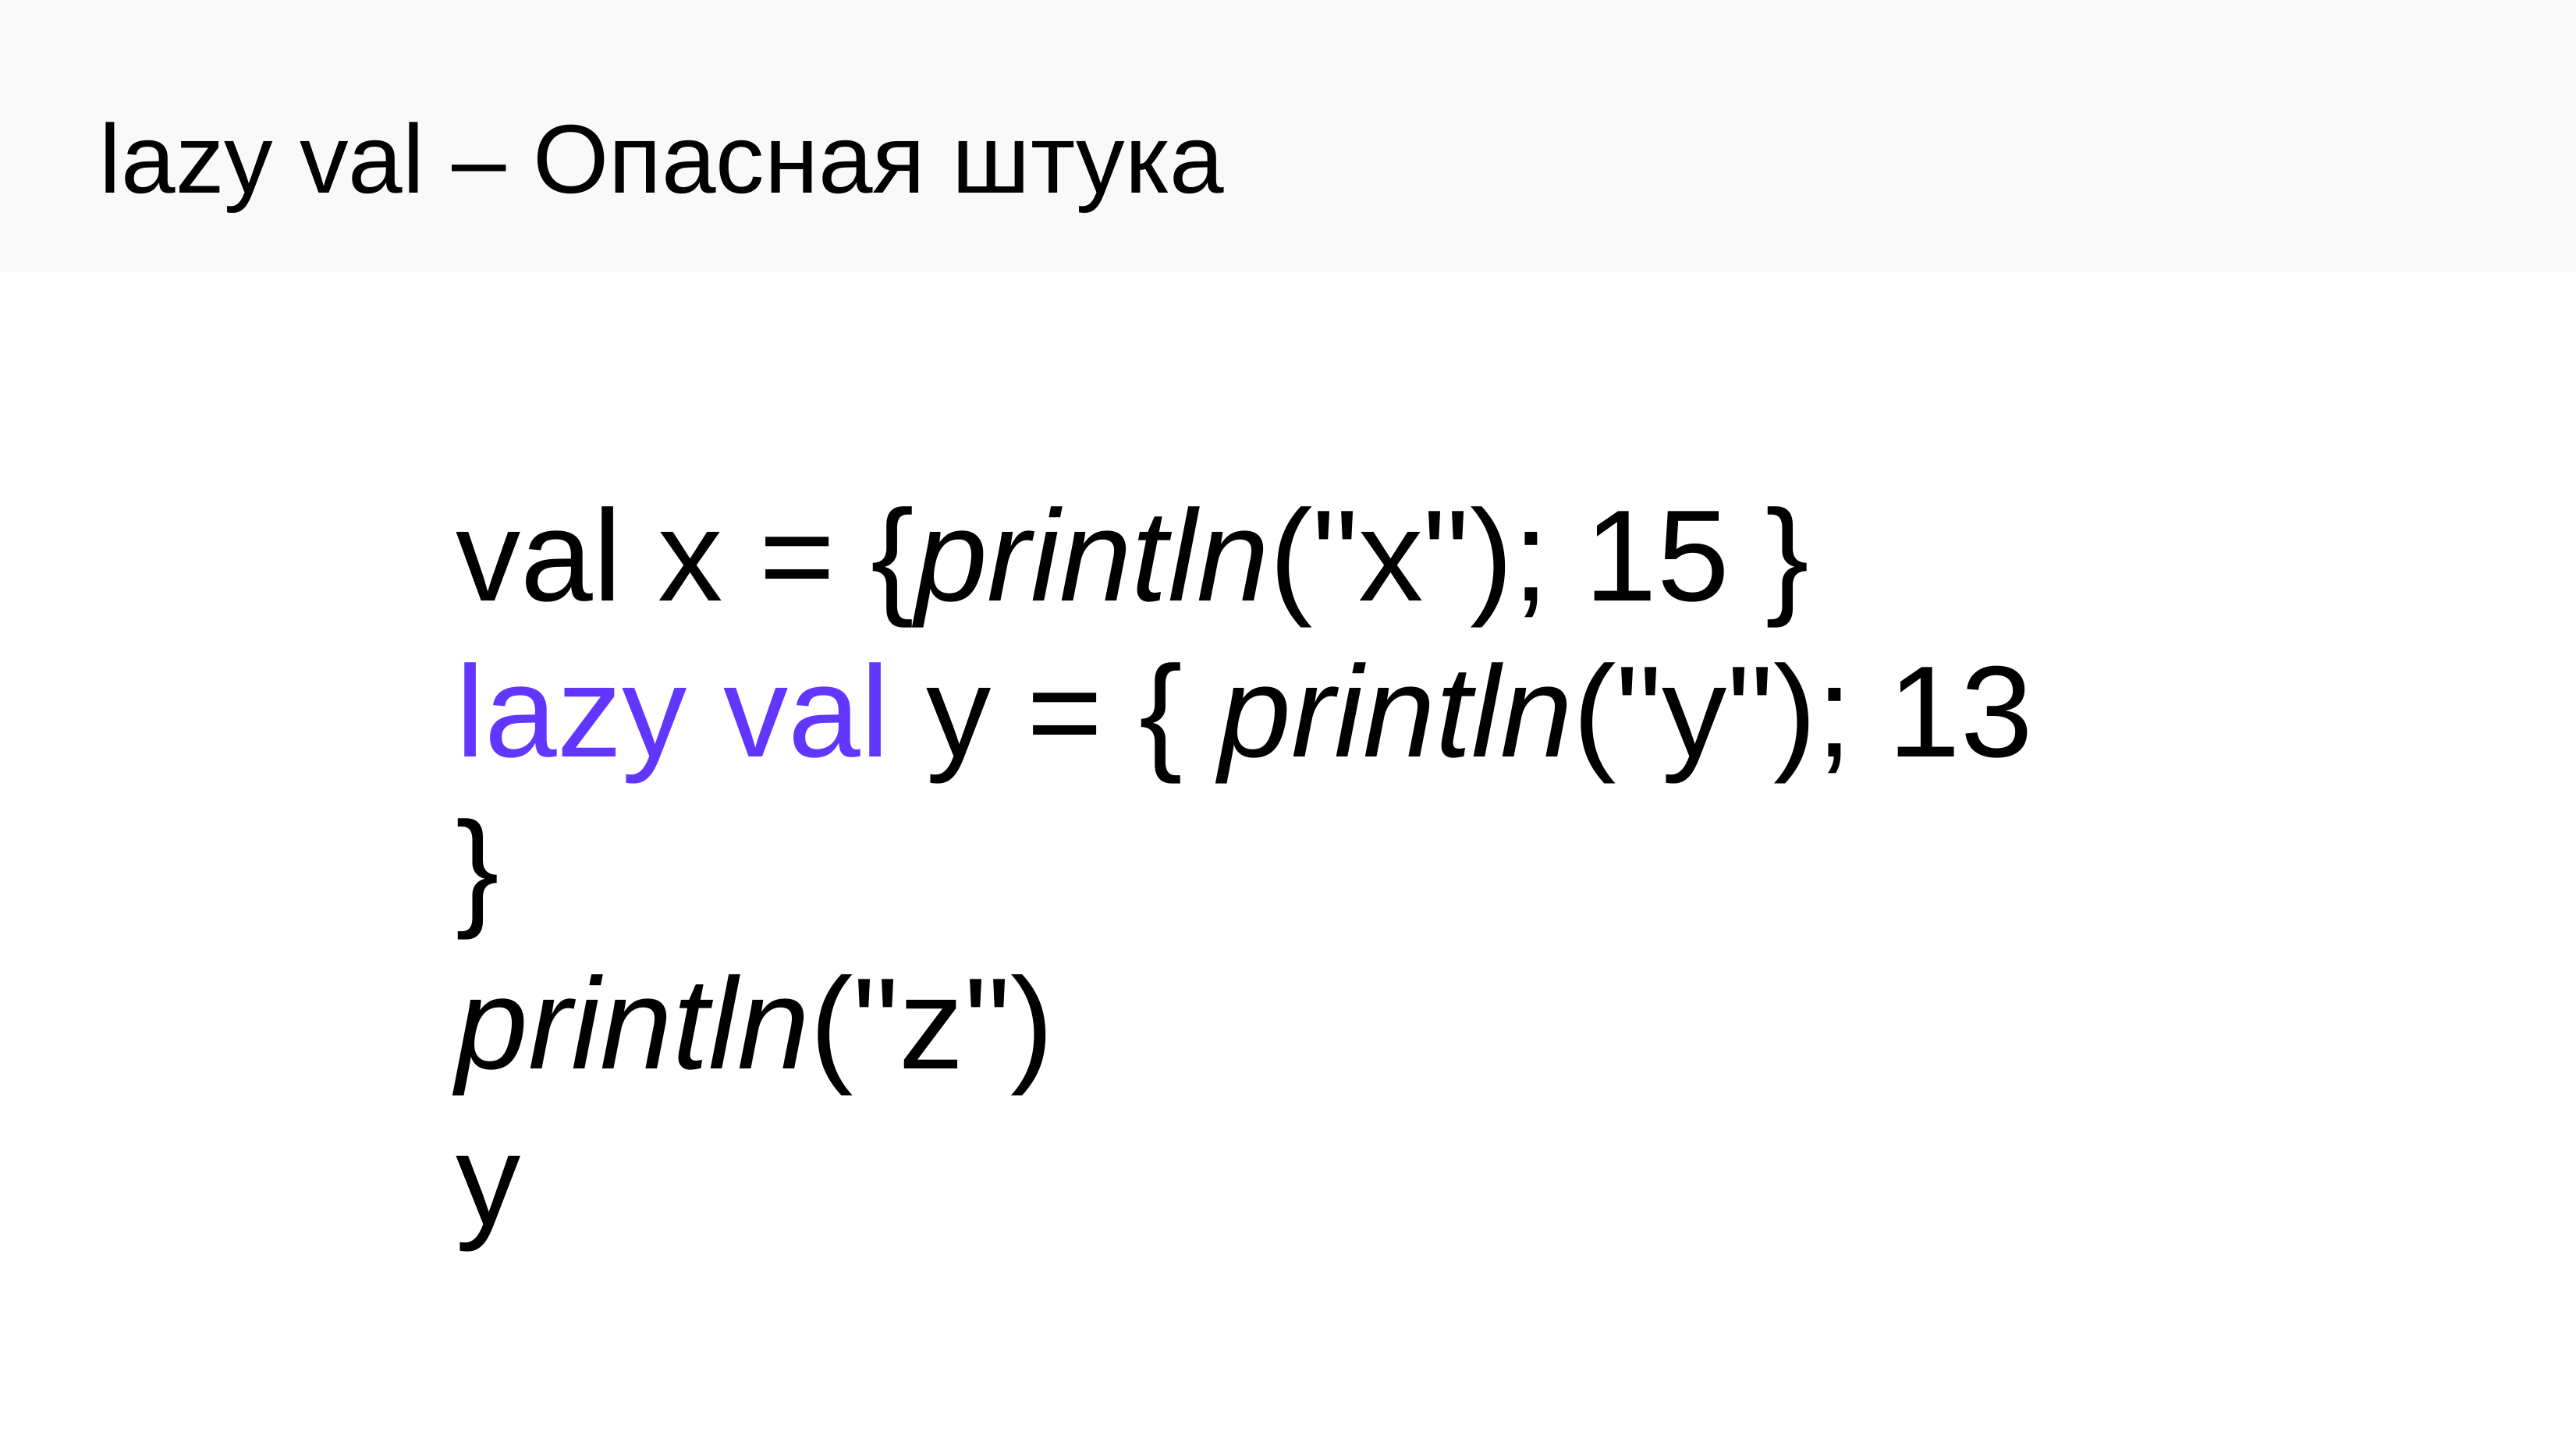

lazy val – Опасная штука
val x = {println("x"); 15 }
lazy val y = { println("y"); 13 }
println("z")
y